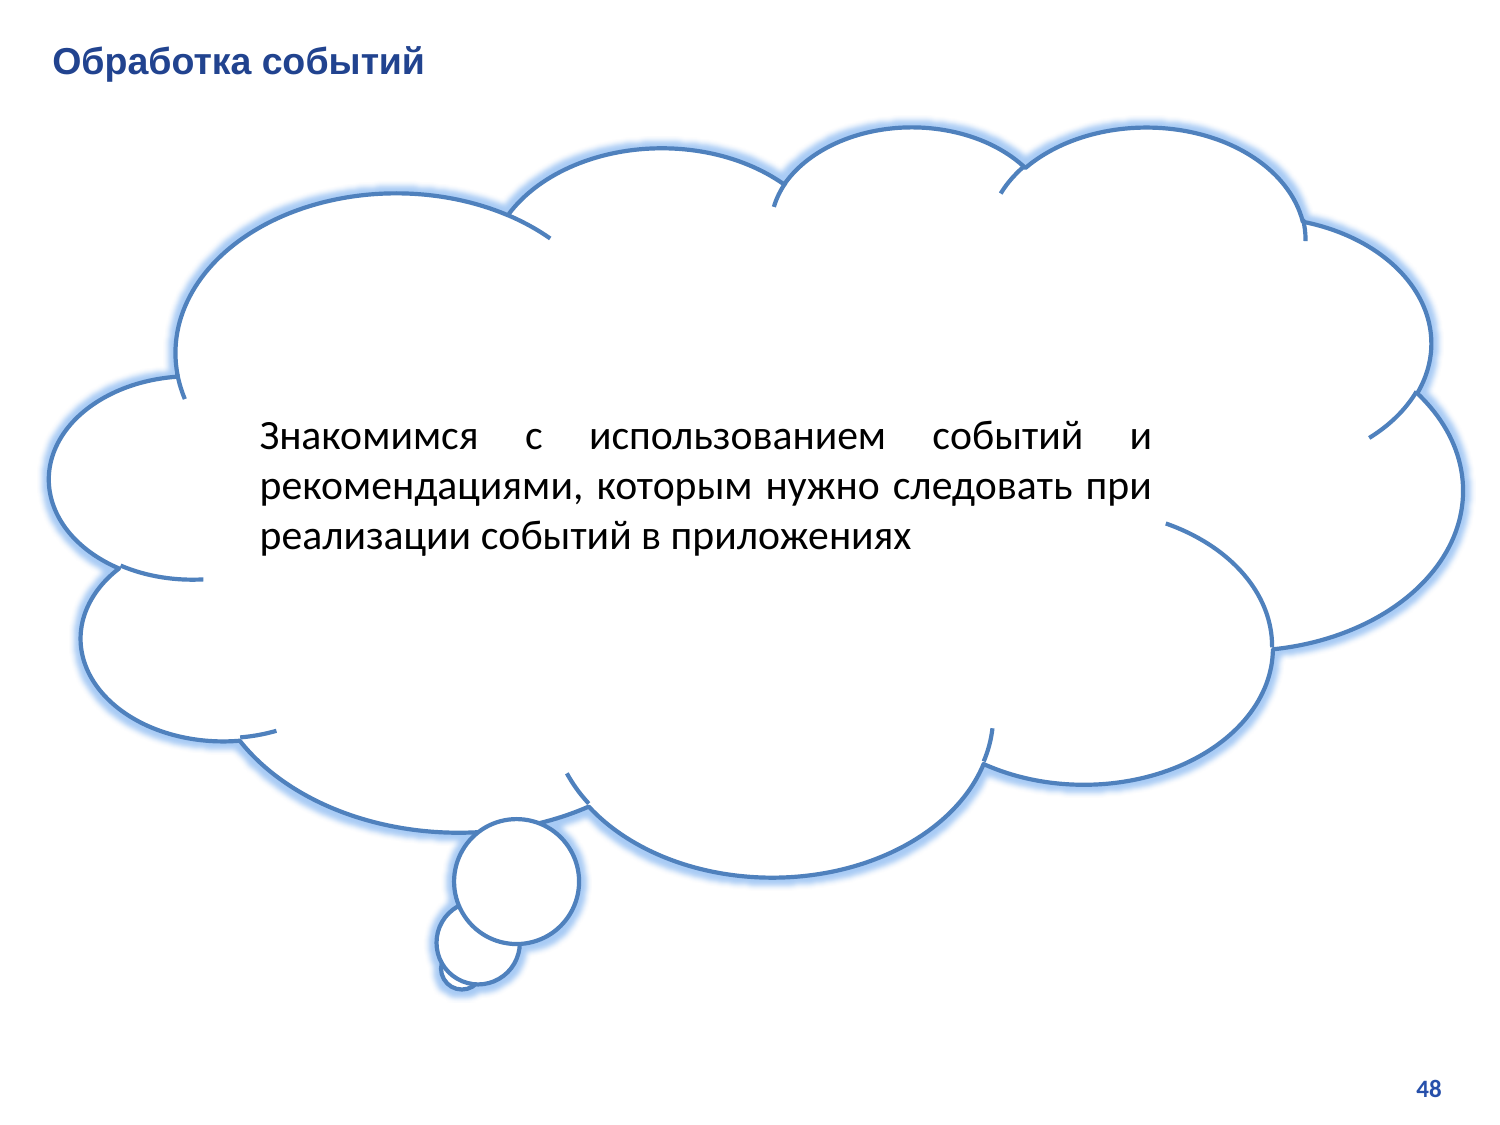

# Обработка событий
Знакомимся c использованием событий и рекомендациями, которым нужно следовать при реализации событий в приложениях